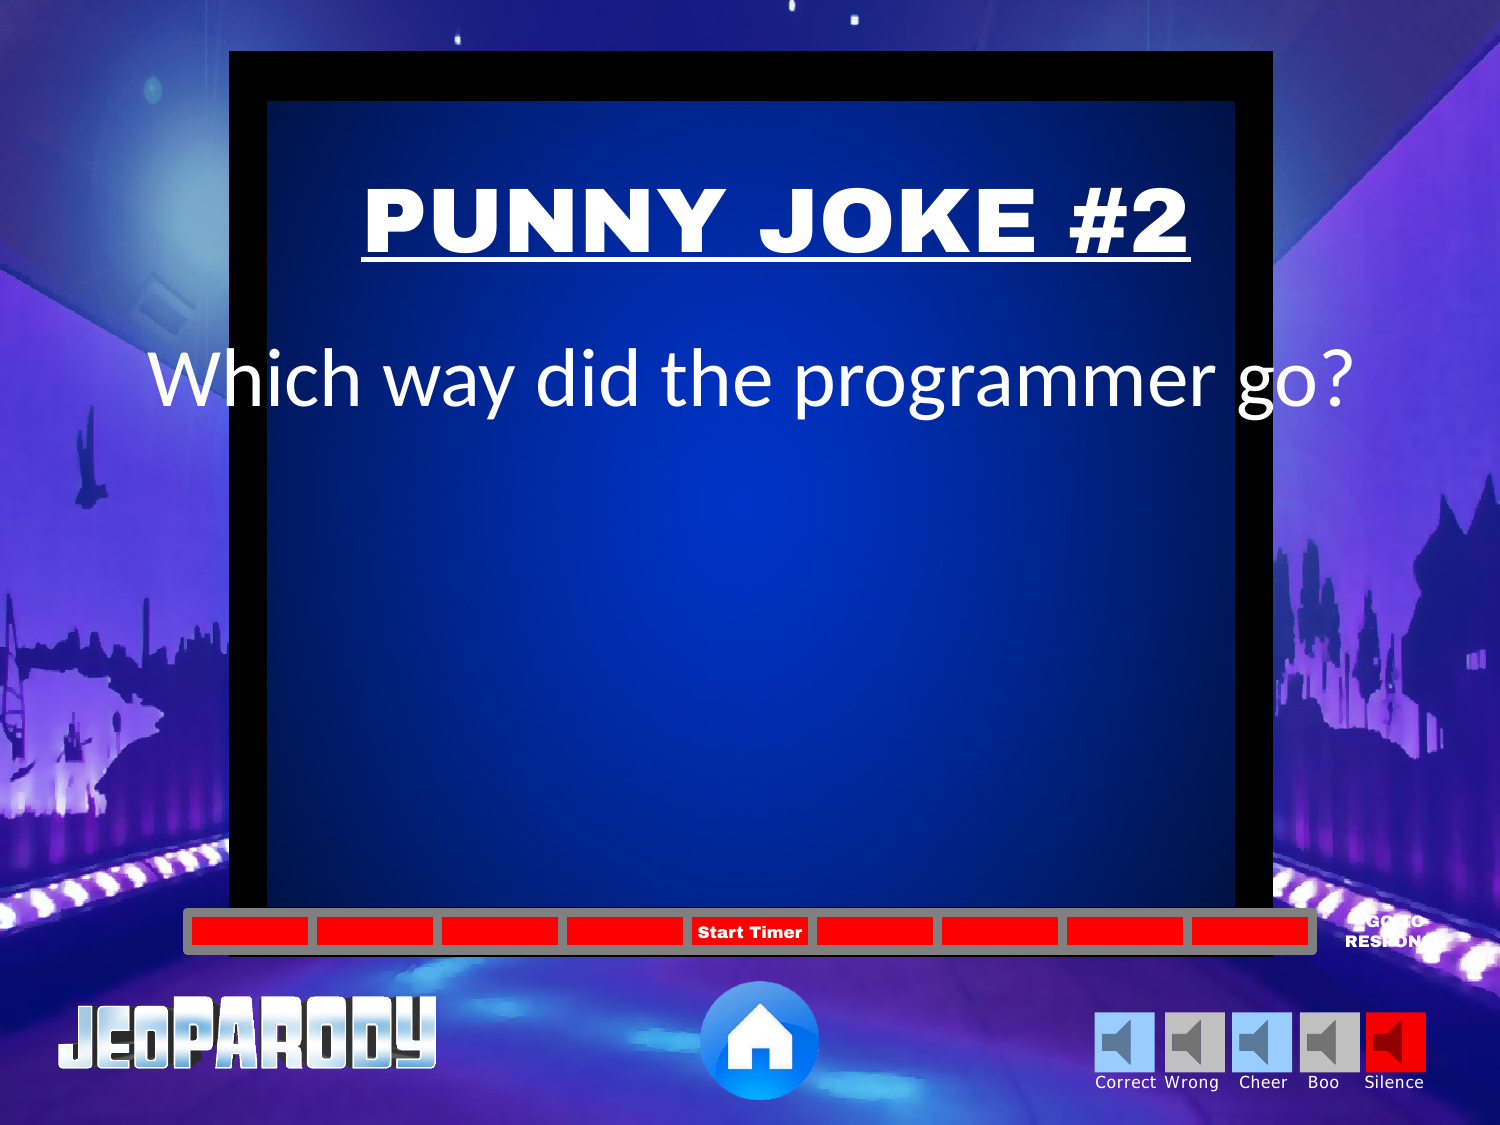

PUNNY JOKE #2
Which way did the programmer go?